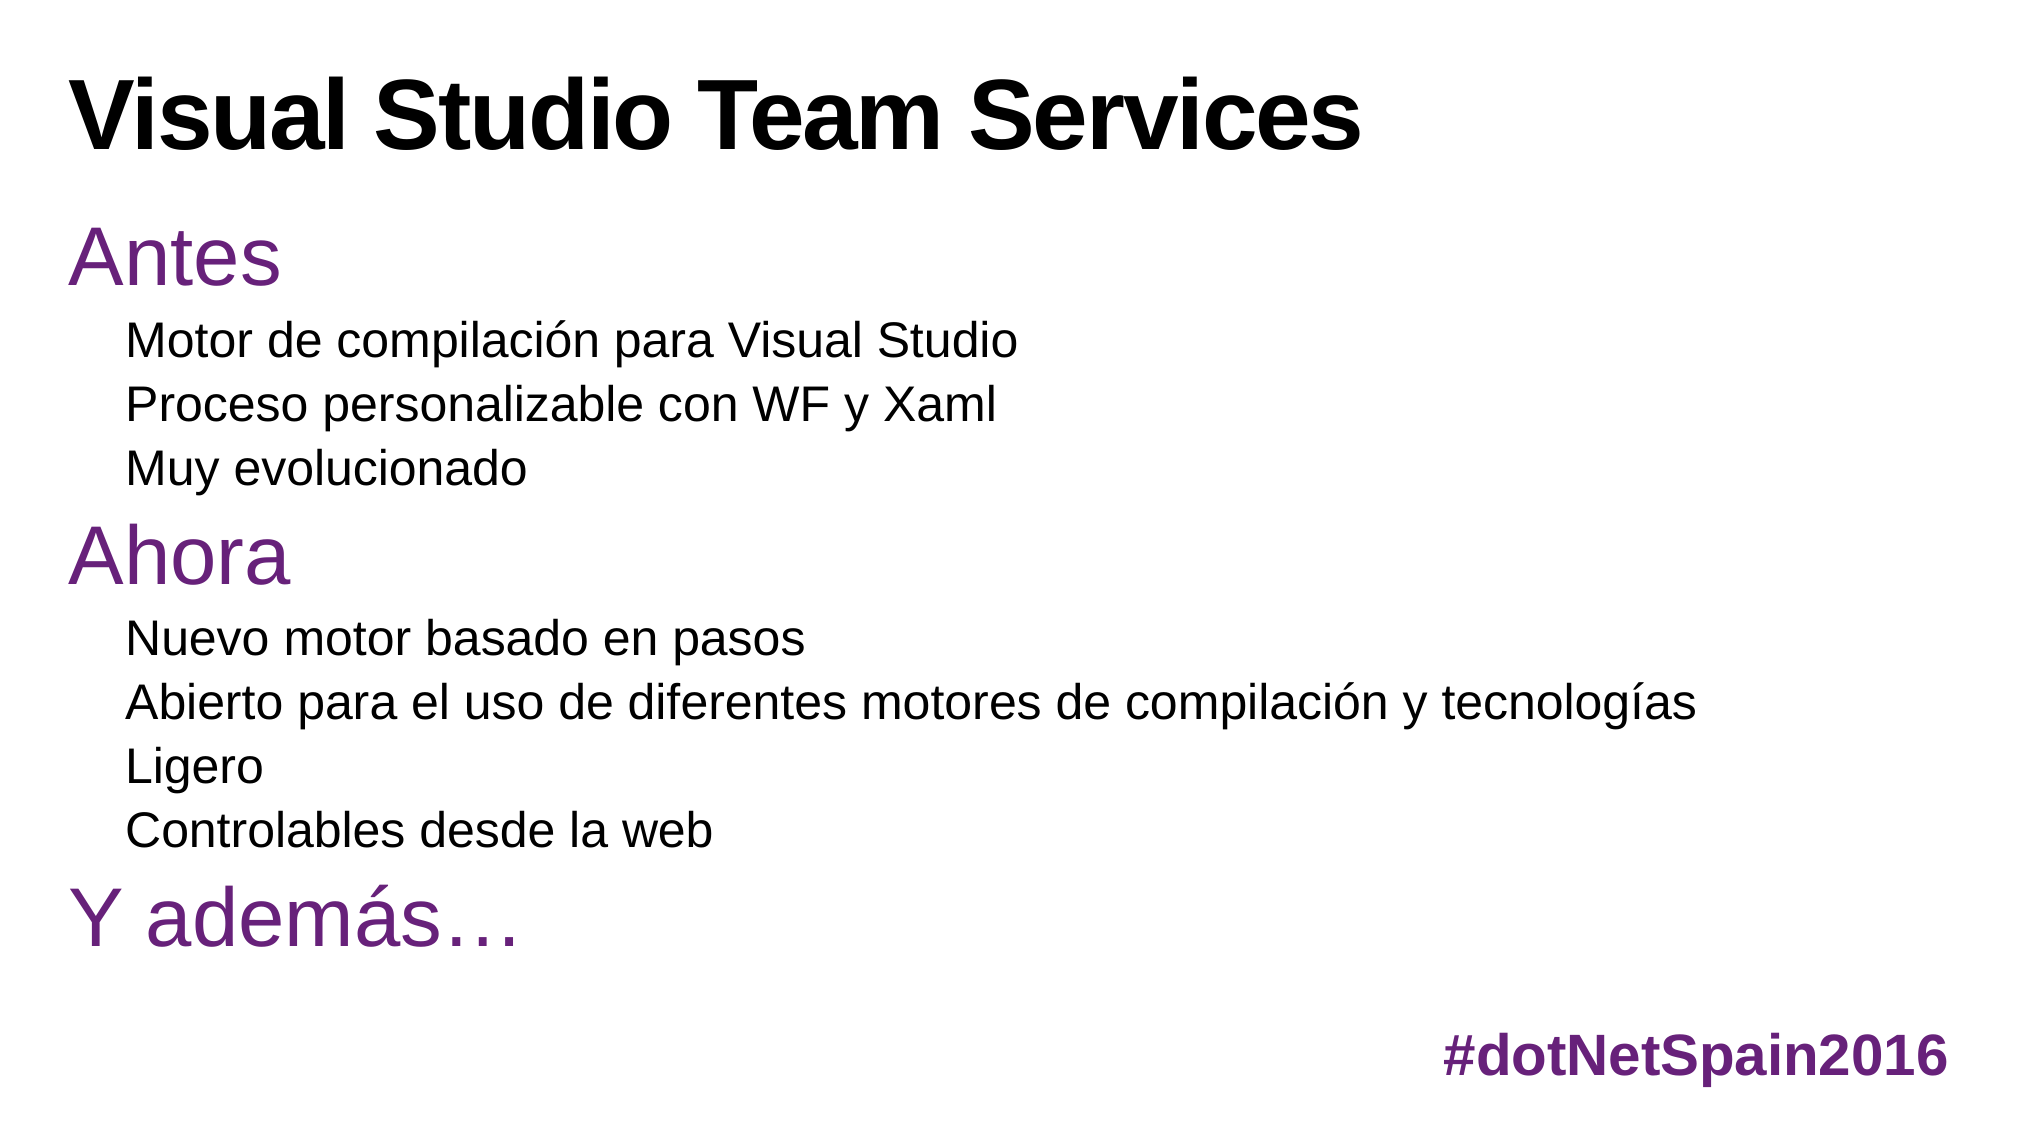

# Visual Studio Team Services
Antes
Motor de compilación para Visual Studio
Proceso personalizable con WF y Xaml
Muy evolucionado
Ahora
Nuevo motor basado en pasos
Abierto para el uso de diferentes motores de compilación y tecnologías
Ligero
Controlables desde la web
Y además…